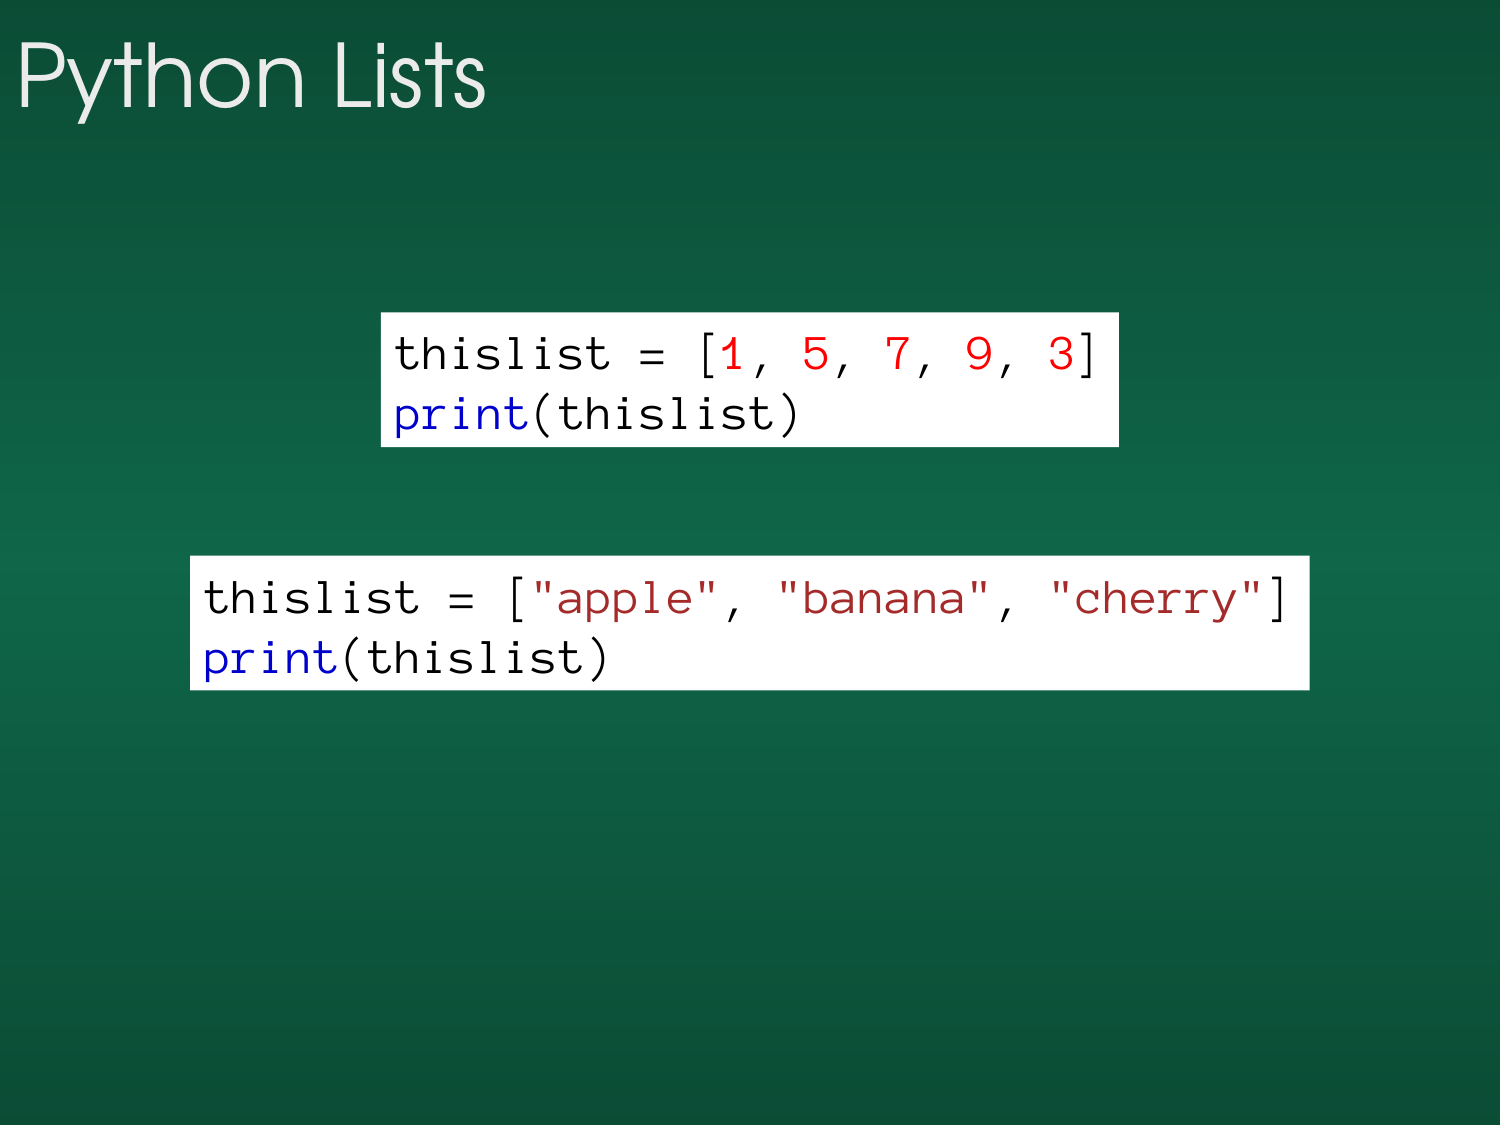

# Python Lists
thislist = [1, 5, 7, 9, 3]
print(thislist)
thislist = ["apple", "banana", "cherry"]
print(thislist)